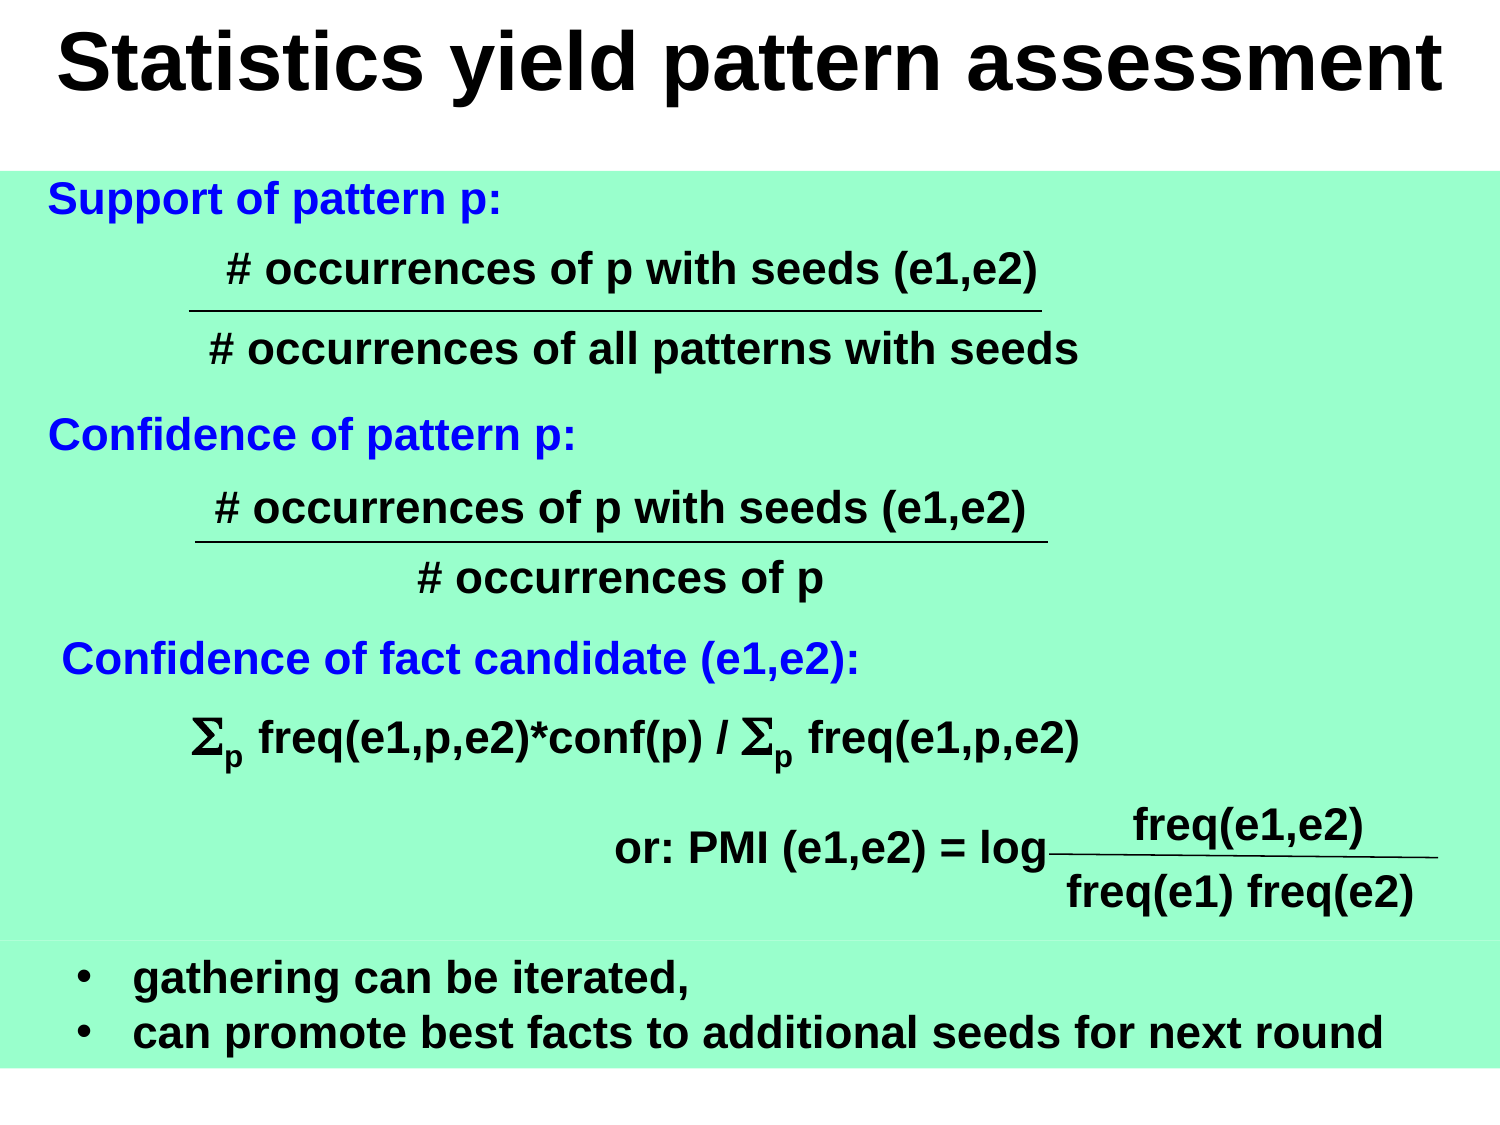

Statistics yield pattern assessment
Support of pattern p:

# occurrences of p with seeds (e1,e2)
# occurrences of all patterns with seeds
Confidence of pattern p:
# occurrences of p with seeds (e1,e2)
# occurrences of p

Confidence of fact candidate (e1,e2):
Σp freq(e1,p,e2)*conf(p) / Σp freq(e1,p,e2)
freq(e1,e2)
or: PMI (e1,e2) = log
freq(e1) freq(e2)

gathering can be iterated,
can promote best facts to additional seeds for next round